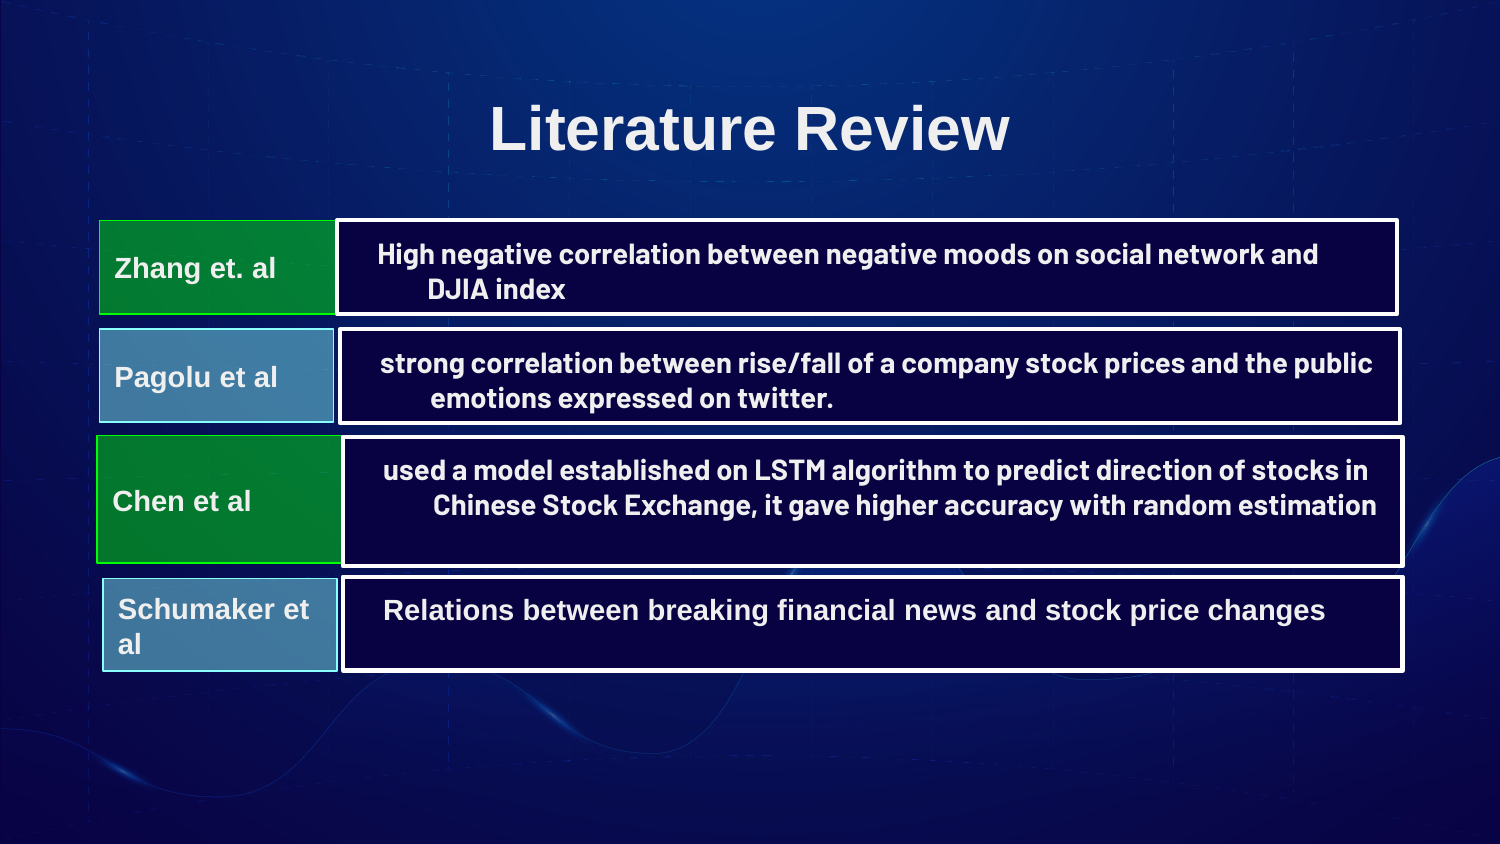

# Literature Review
High negative correlation between negative moods on social network and DJIA index
Zhang et. al
Pagolu et al
strong correlation between rise/fall of a company stock prices and the public emotions expressed on twitter.
Chen et al
used a model established on LSTM algorithm to predict direction of stocks in Chinese Stock Exchange, it gave higher accuracy with random estimation
Relations between breaking financial news and stock price changes
Schumaker et al